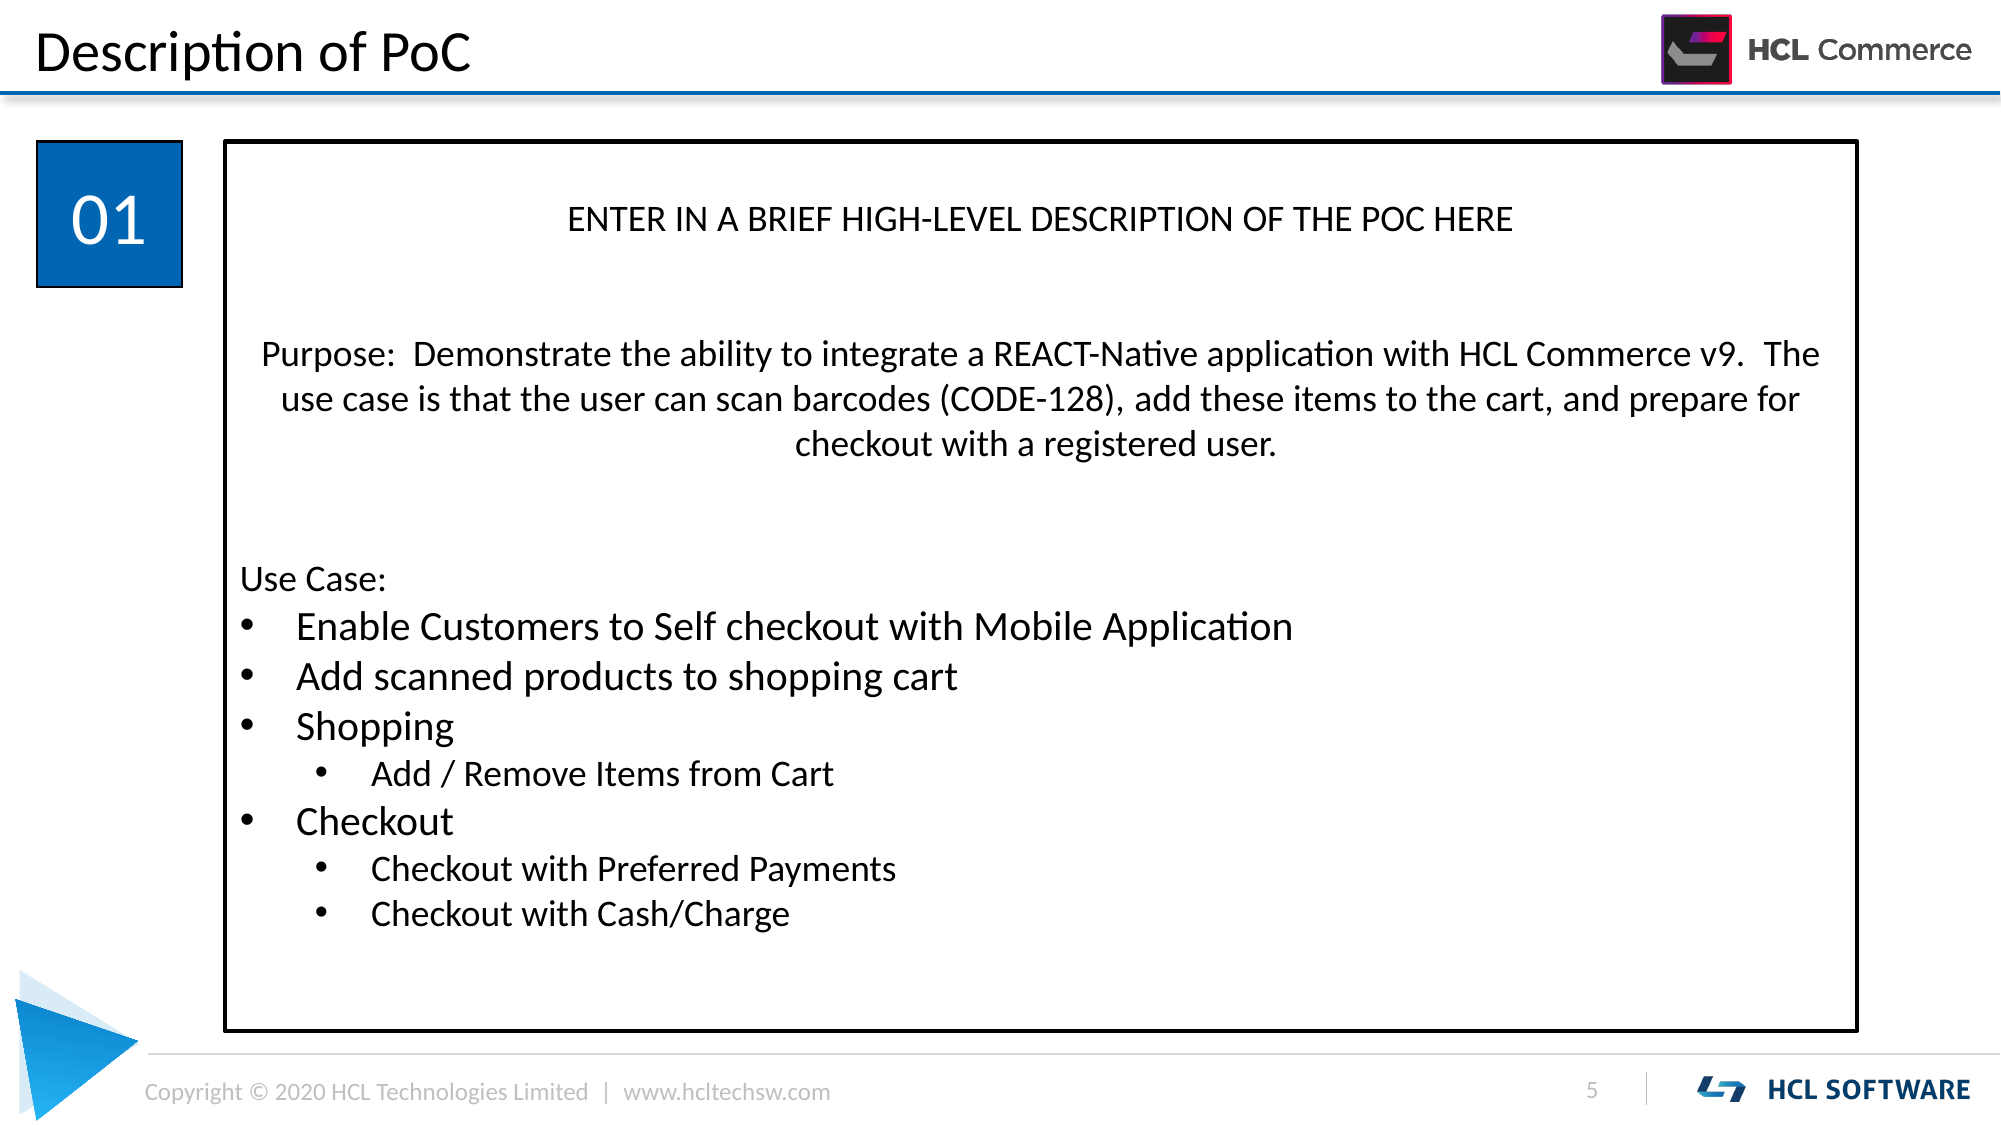

Description of PoC
01

ENTER IN A BRIEF HIGH-LEVEL DESCRIPTION OF THE POC HERE

Purpose:  Demonstrate the ability to integrate a REACT-Native application with HCL Commerce v9.  The use case is that the user can scan barcodes (CODE-128), add these items to the cart, and prepare for checkout with a registered user.

Use Case:
Enable Customers to Self checkout with Mobile Application
Add scanned products to shopping cart
Shopping
Add / Remove Items from Cart
Checkout
Checkout with Preferred Payments
Checkout with Cash/Charge